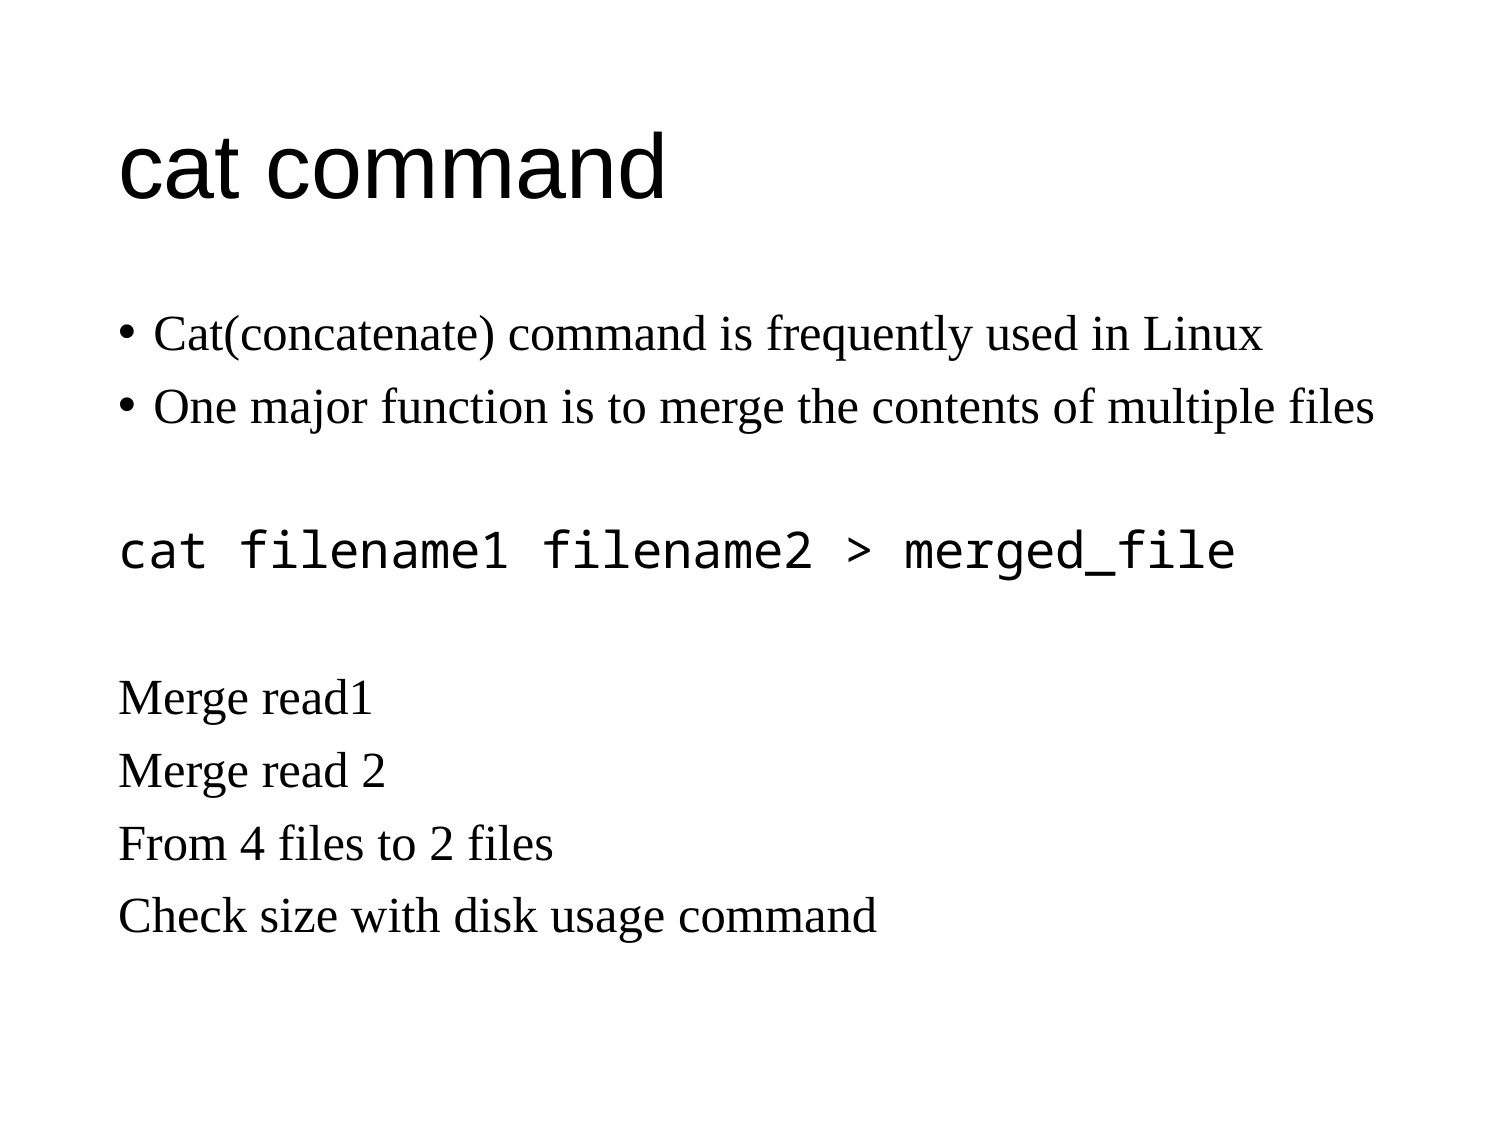

# cat command
Cat(concatenate) command is frequently used in Linux
One major function is to merge the contents of multiple files

cat filename1 filename2 > merged_file

Merge read1
Merge read 2
From 4 files to 2 files
Check size with disk usage command